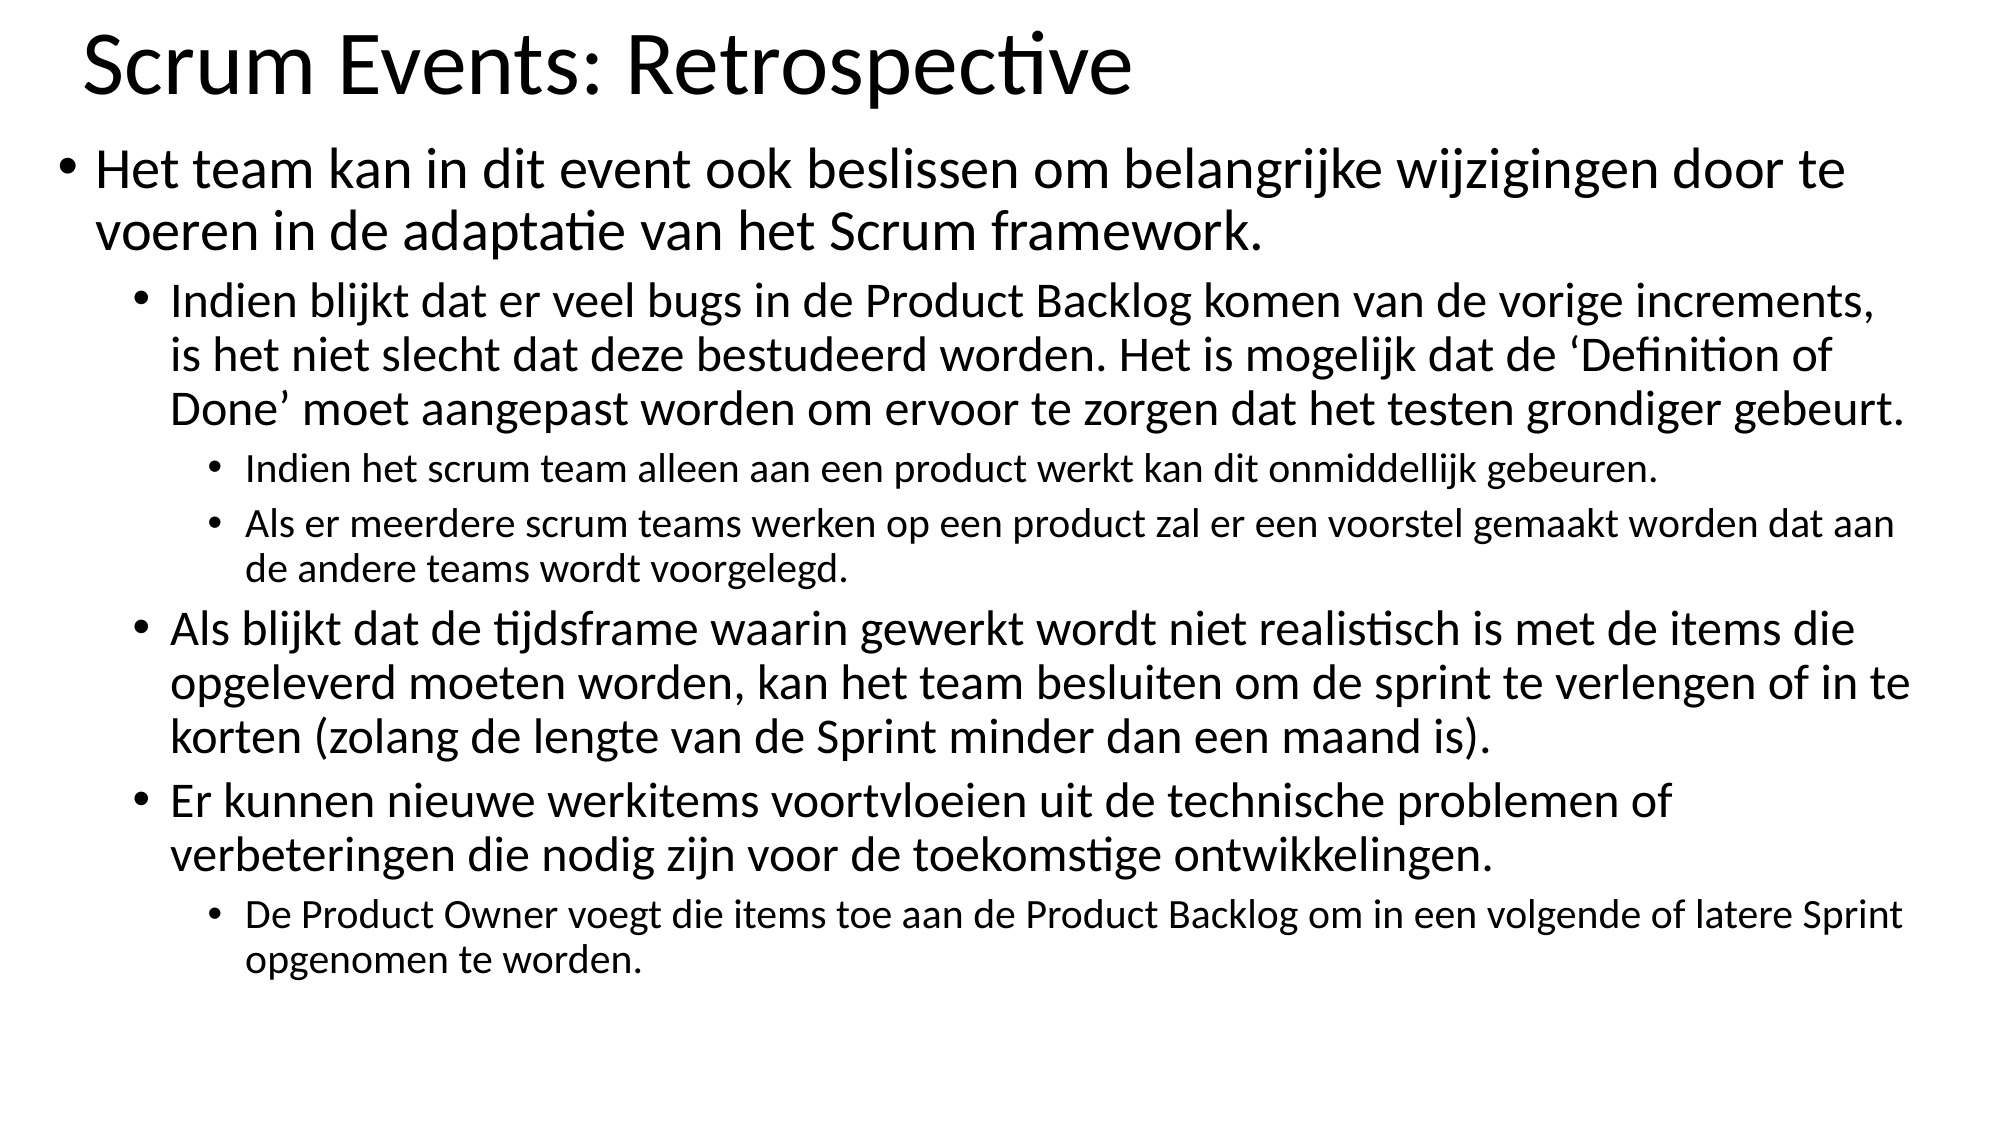

# Scrum Events: Retrospective
Het team kan in dit event ook beslissen om belangrijke wijzigingen door te voeren in de adaptatie van het Scrum framework.
Indien blijkt dat er veel bugs in de Product Backlog komen van de vorige increments, is het niet slecht dat deze bestudeerd worden. Het is mogelijk dat de ‘Definition of Done’ moet aangepast worden om ervoor te zorgen dat het testen grondiger gebeurt.
Indien het scrum team alleen aan een product werkt kan dit onmiddellijk gebeuren.
Als er meerdere scrum teams werken op een product zal er een voorstel gemaakt worden dat aan de andere teams wordt voorgelegd.
Als blijkt dat de tijdsframe waarin gewerkt wordt niet realistisch is met de items die opgeleverd moeten worden, kan het team besluiten om de sprint te verlengen of in te korten (zolang de lengte van de Sprint minder dan een maand is).
Er kunnen nieuwe werkitems voortvloeien uit de technische problemen of verbeteringen die nodig zijn voor de toekomstige ontwikkelingen.
De Product Owner voegt die items toe aan de Product Backlog om in een volgende of latere Sprint opgenomen te worden.